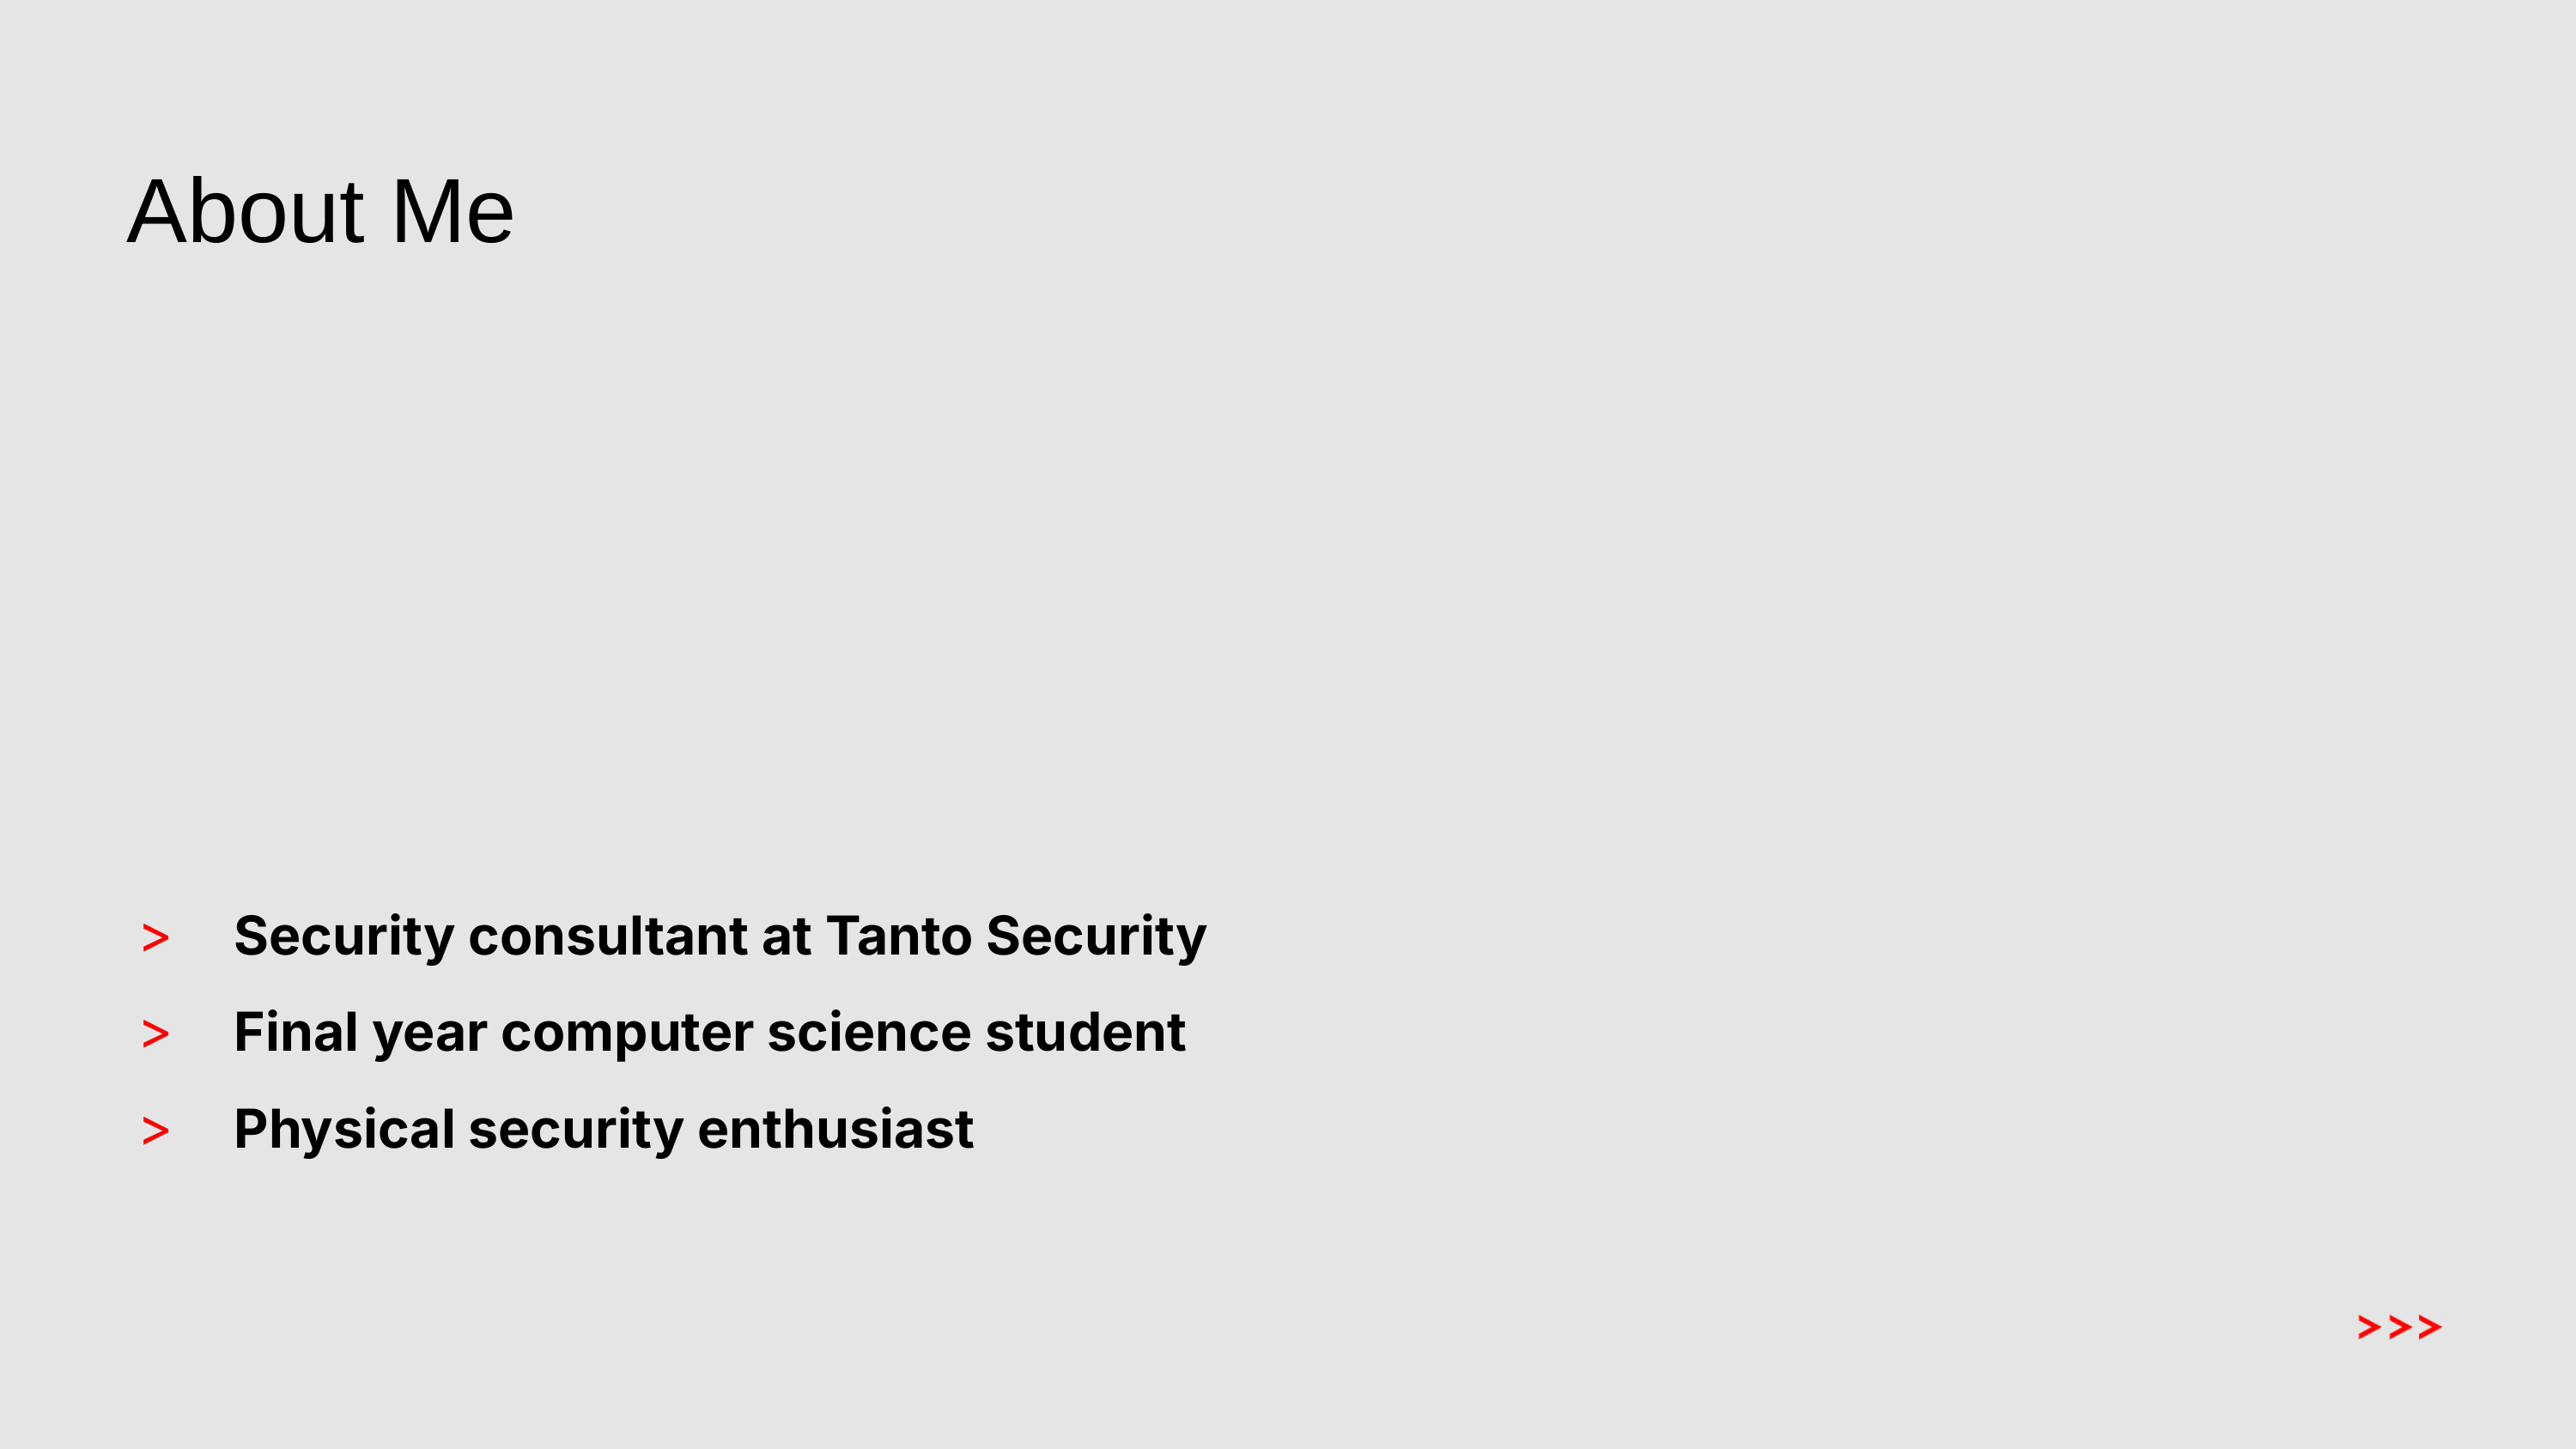

# About Me
Security consultant at Tanto Security
Final year computer science student
Physical security enthusiast